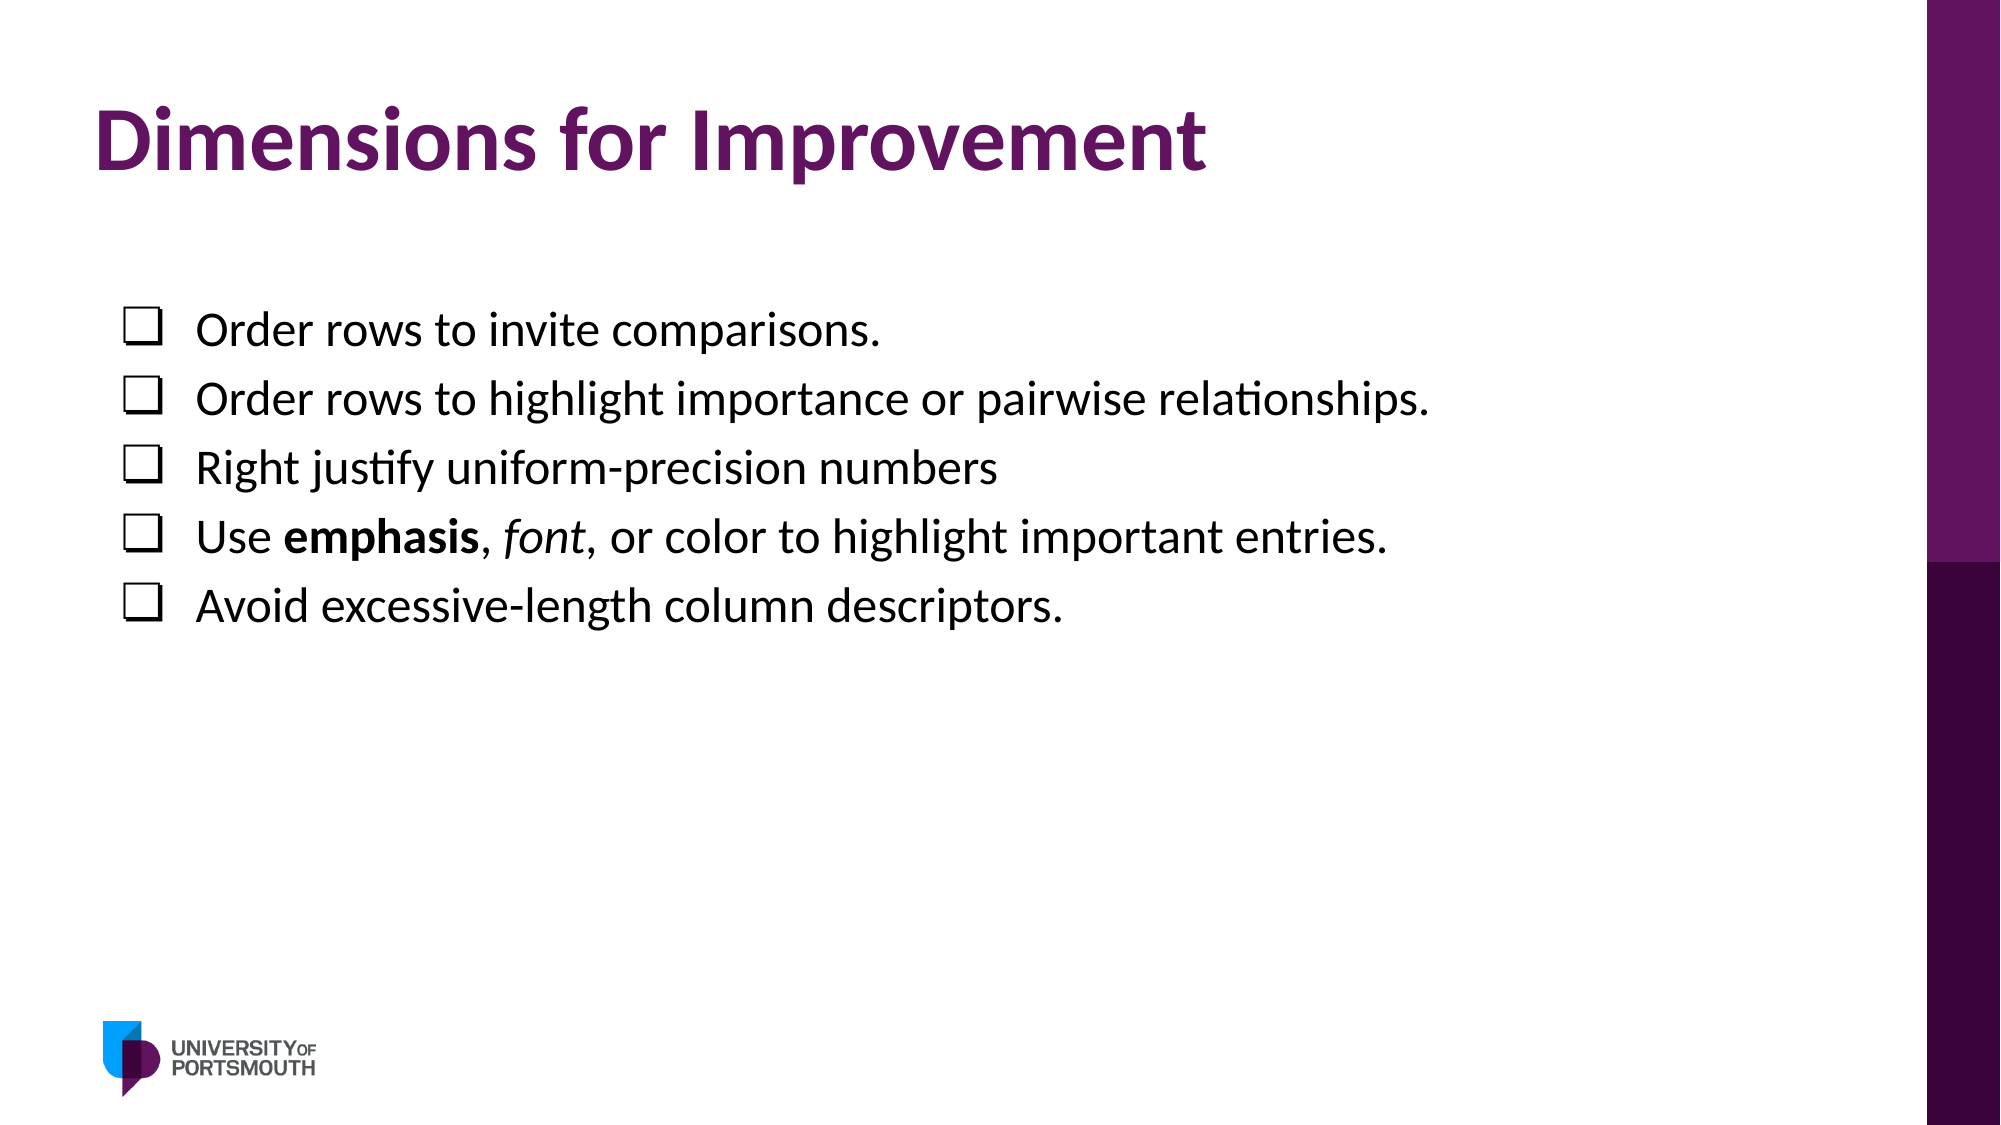

# Dimensions for Improvement
Order rows to invite comparisons.
Order rows to highlight importance or pairwise relationships.
Right justify uniform-precision numbers
Use emphasis, font, or color to highlight important entries.
Avoid excessive-length column descriptors.